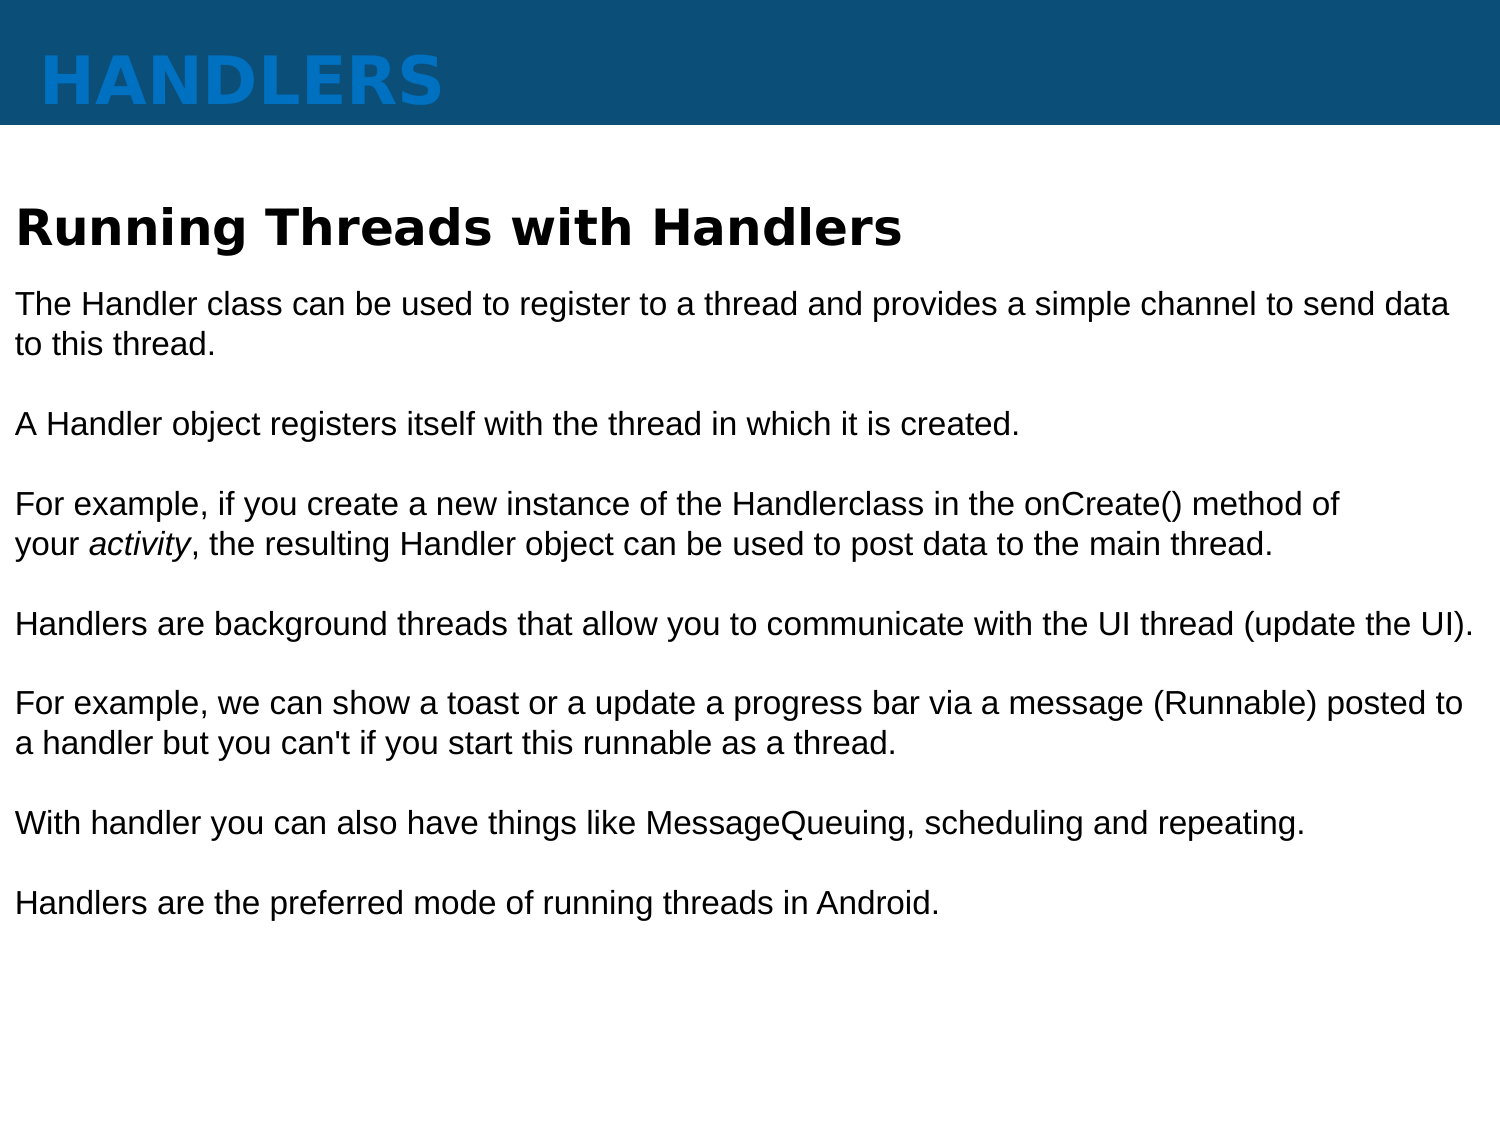

# HANDLERS
Running Threads with Handlers
The Handler class can be used to register to a thread and provides a simple channel to send data to this thread.

A Handler object registers itself with the thread in which it is created.

For example, if you create a new instance of the Handlerclass in the onCreate() method of your activity, the resulting Handler object can be used to post data to the main thread.

Handlers are background threads that allow you to communicate with the UI thread (update the UI).

For example, we can show a toast or a update a progress bar via a message (Runnable) posted to a handler but you can't if you start this runnable as a thread.

With handler you can also have things like MessageQueuing, scheduling and repeating.

Handlers are the preferred mode of running threads in Android.